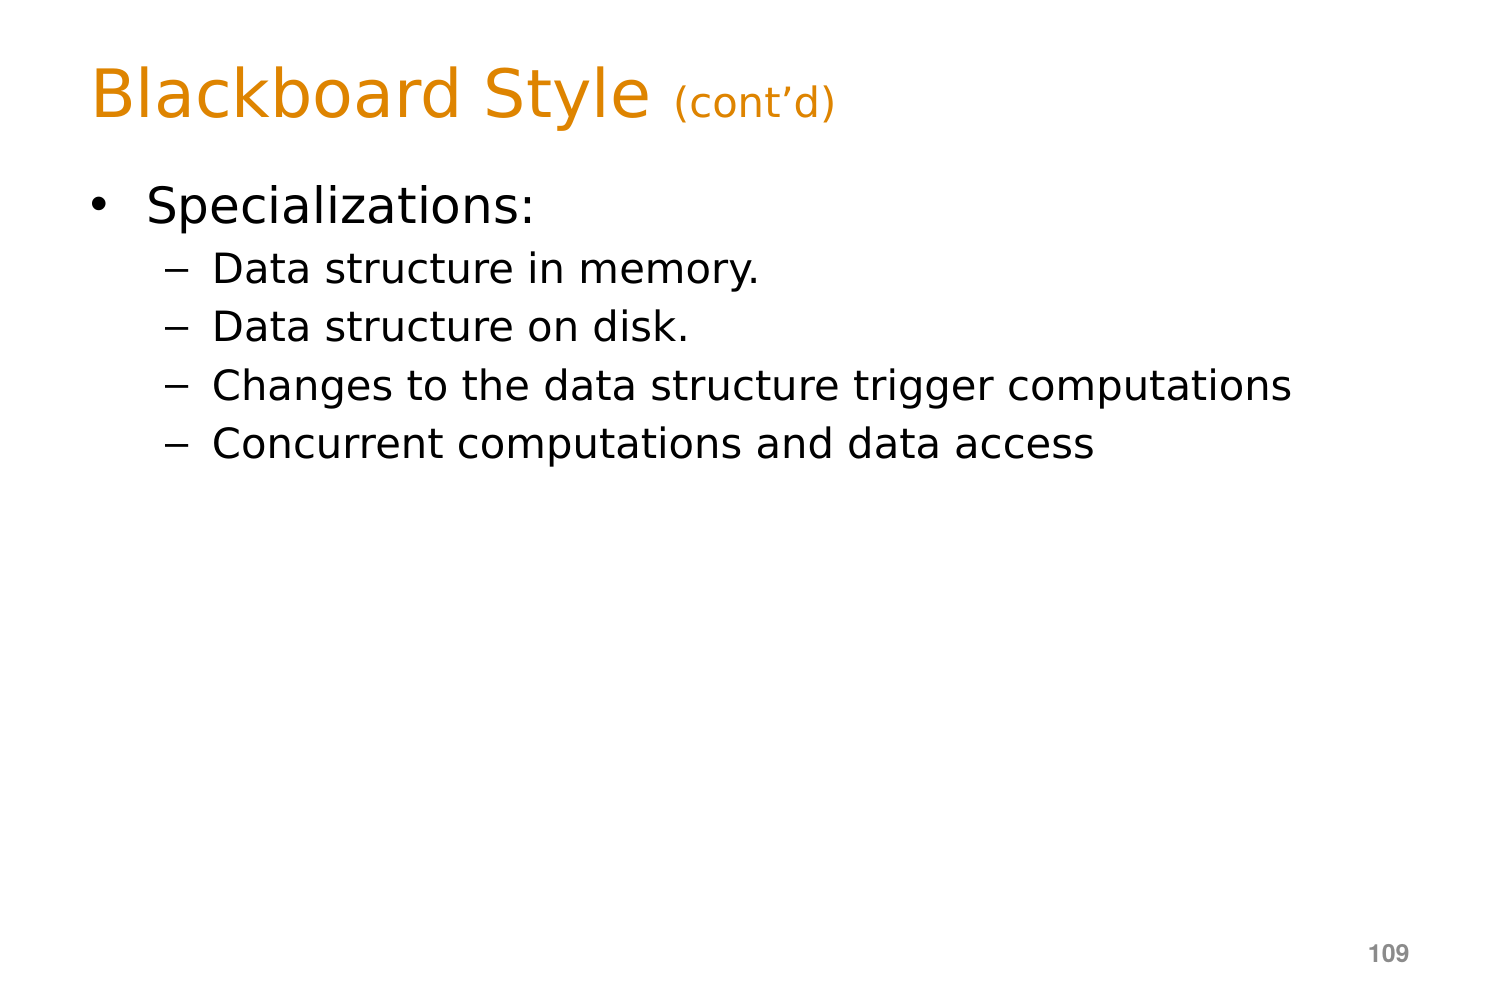

# Blackboard Style (cont’d)
Specializations:
Data structure in memory.
Data structure on disk.
Changes to the data structure trigger computations
Concurrent computations and data access
109